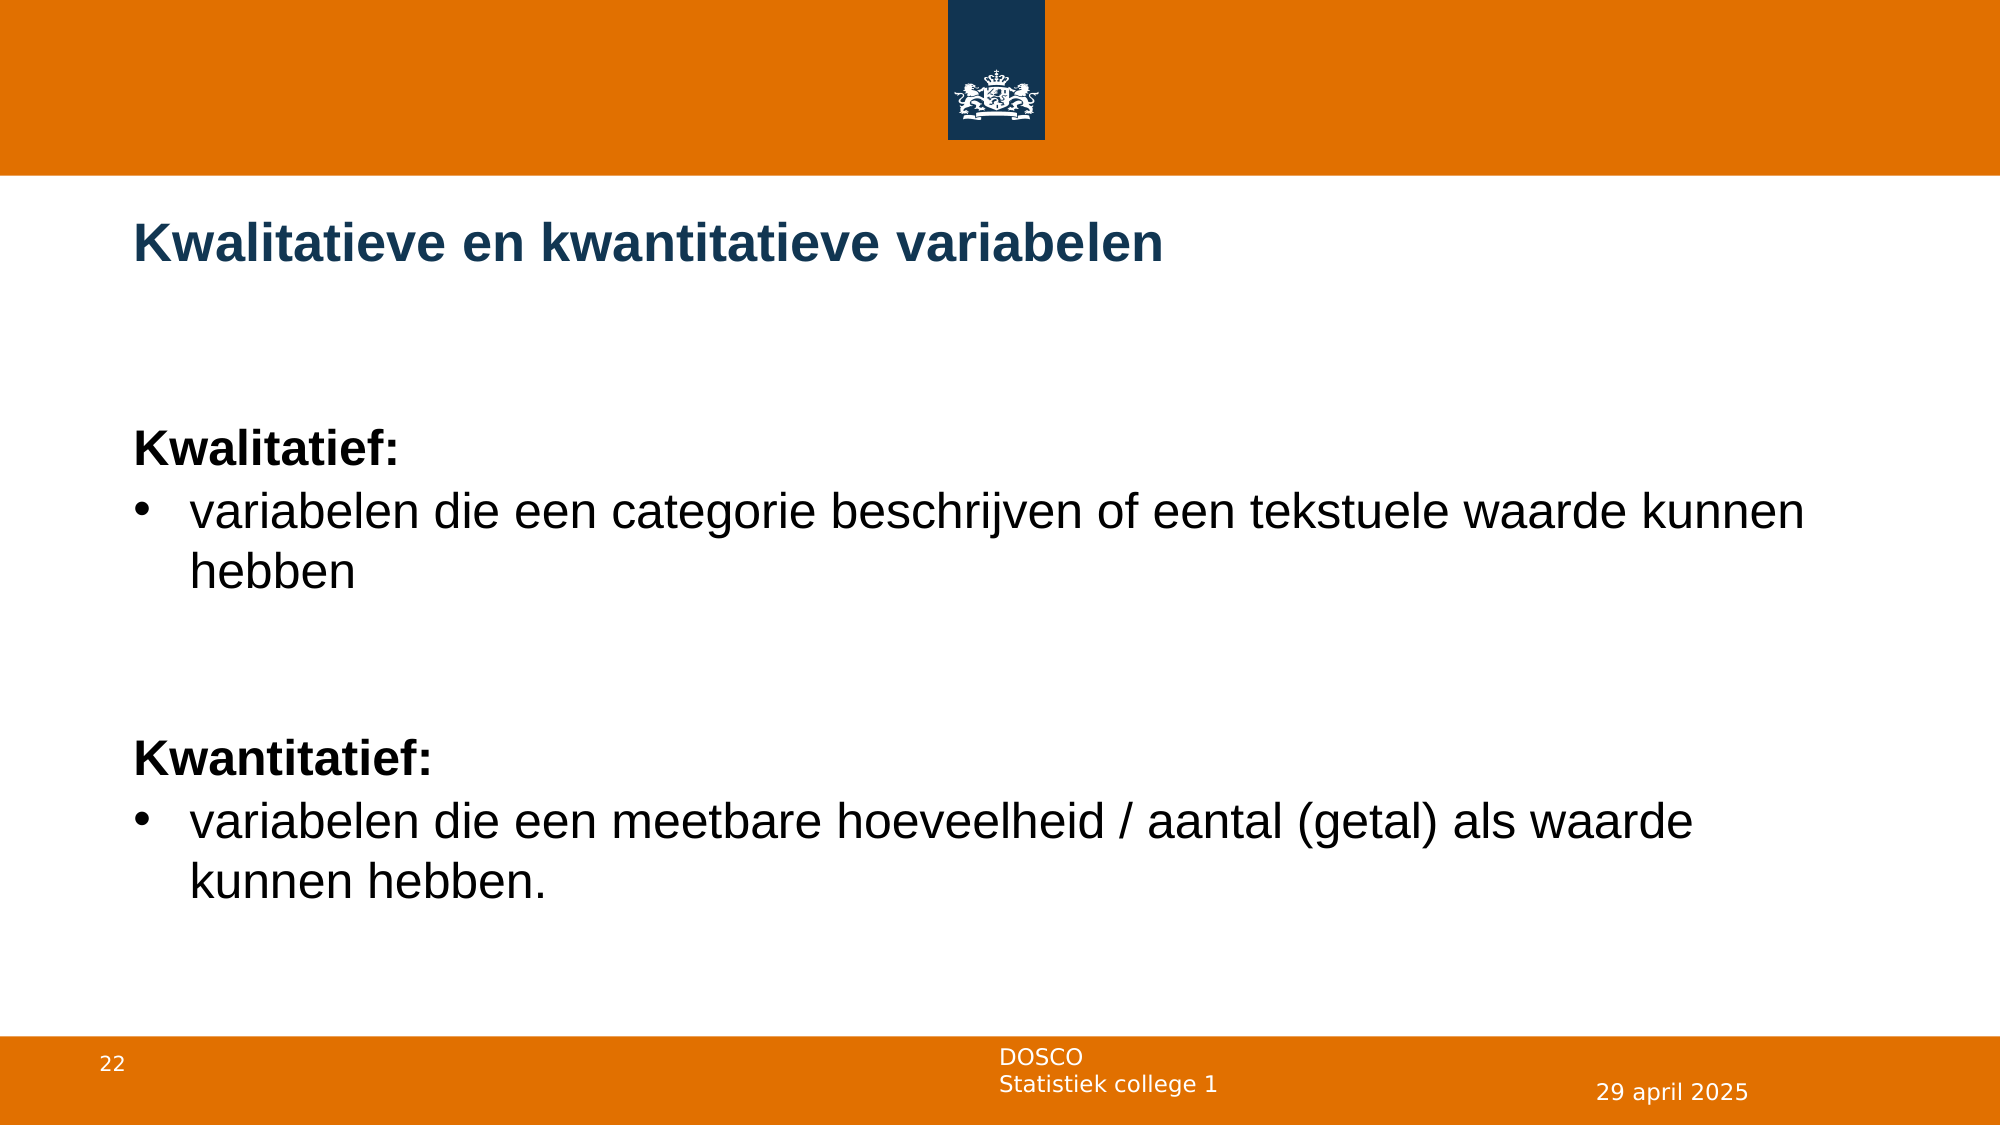

# Kwalitatieve en kwantitatieve variabelen

Kwalitatief:
variabelen die een categorie beschrijven of een tekstuele waarde kunnen hebben

Kwantitatief:
variabelen die een meetbare hoeveelheid / aantal (getal) als waarde kunnen hebben.

29 april 2025